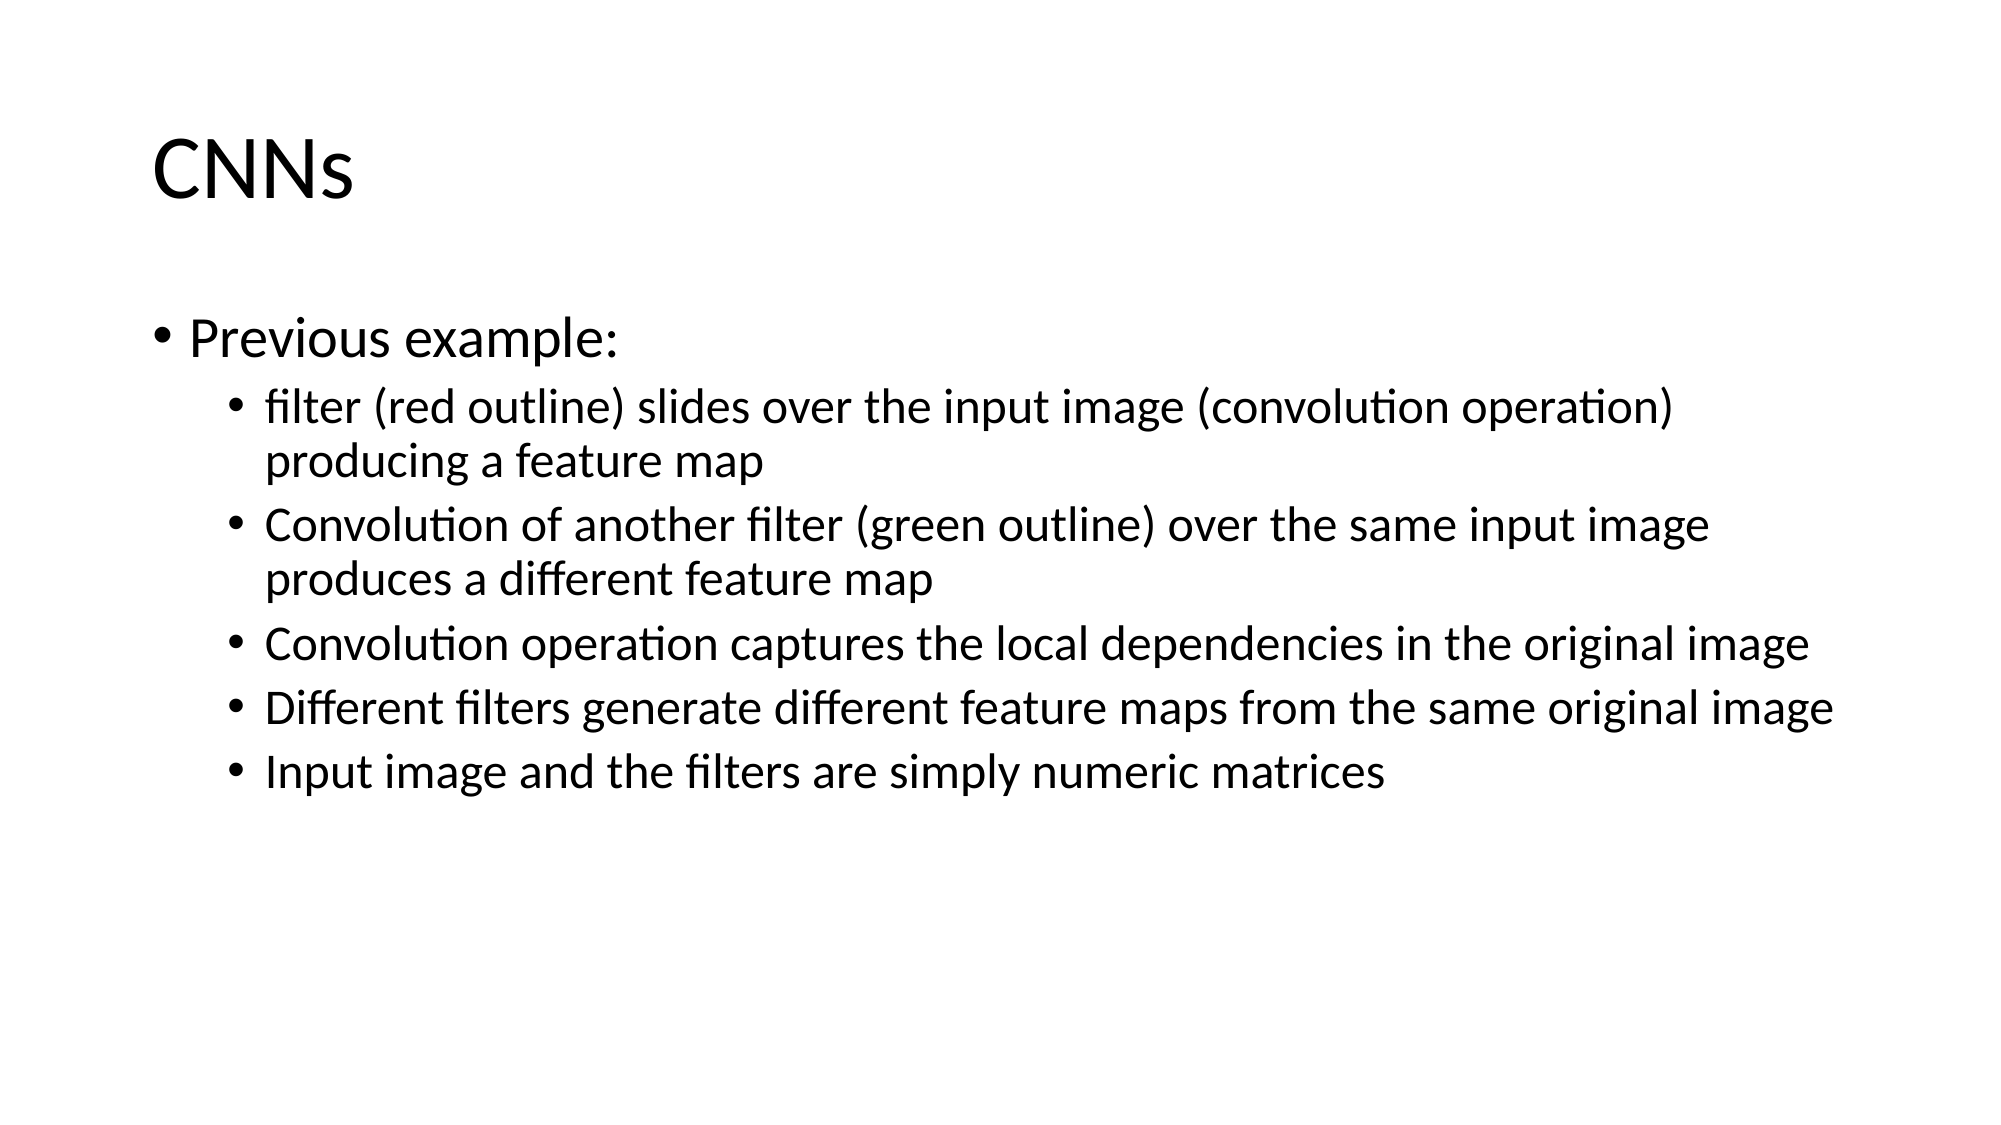

# CNNs
Previous example:
filter (red outline) slides over the input image (convolution operation) producing a feature map
Convolution of another filter (green outline) over the same input image produces a different feature map
Convolution operation captures the local dependencies in the original image
Different filters generate different feature maps from the same original image
Input image and the filters are simply numeric matrices